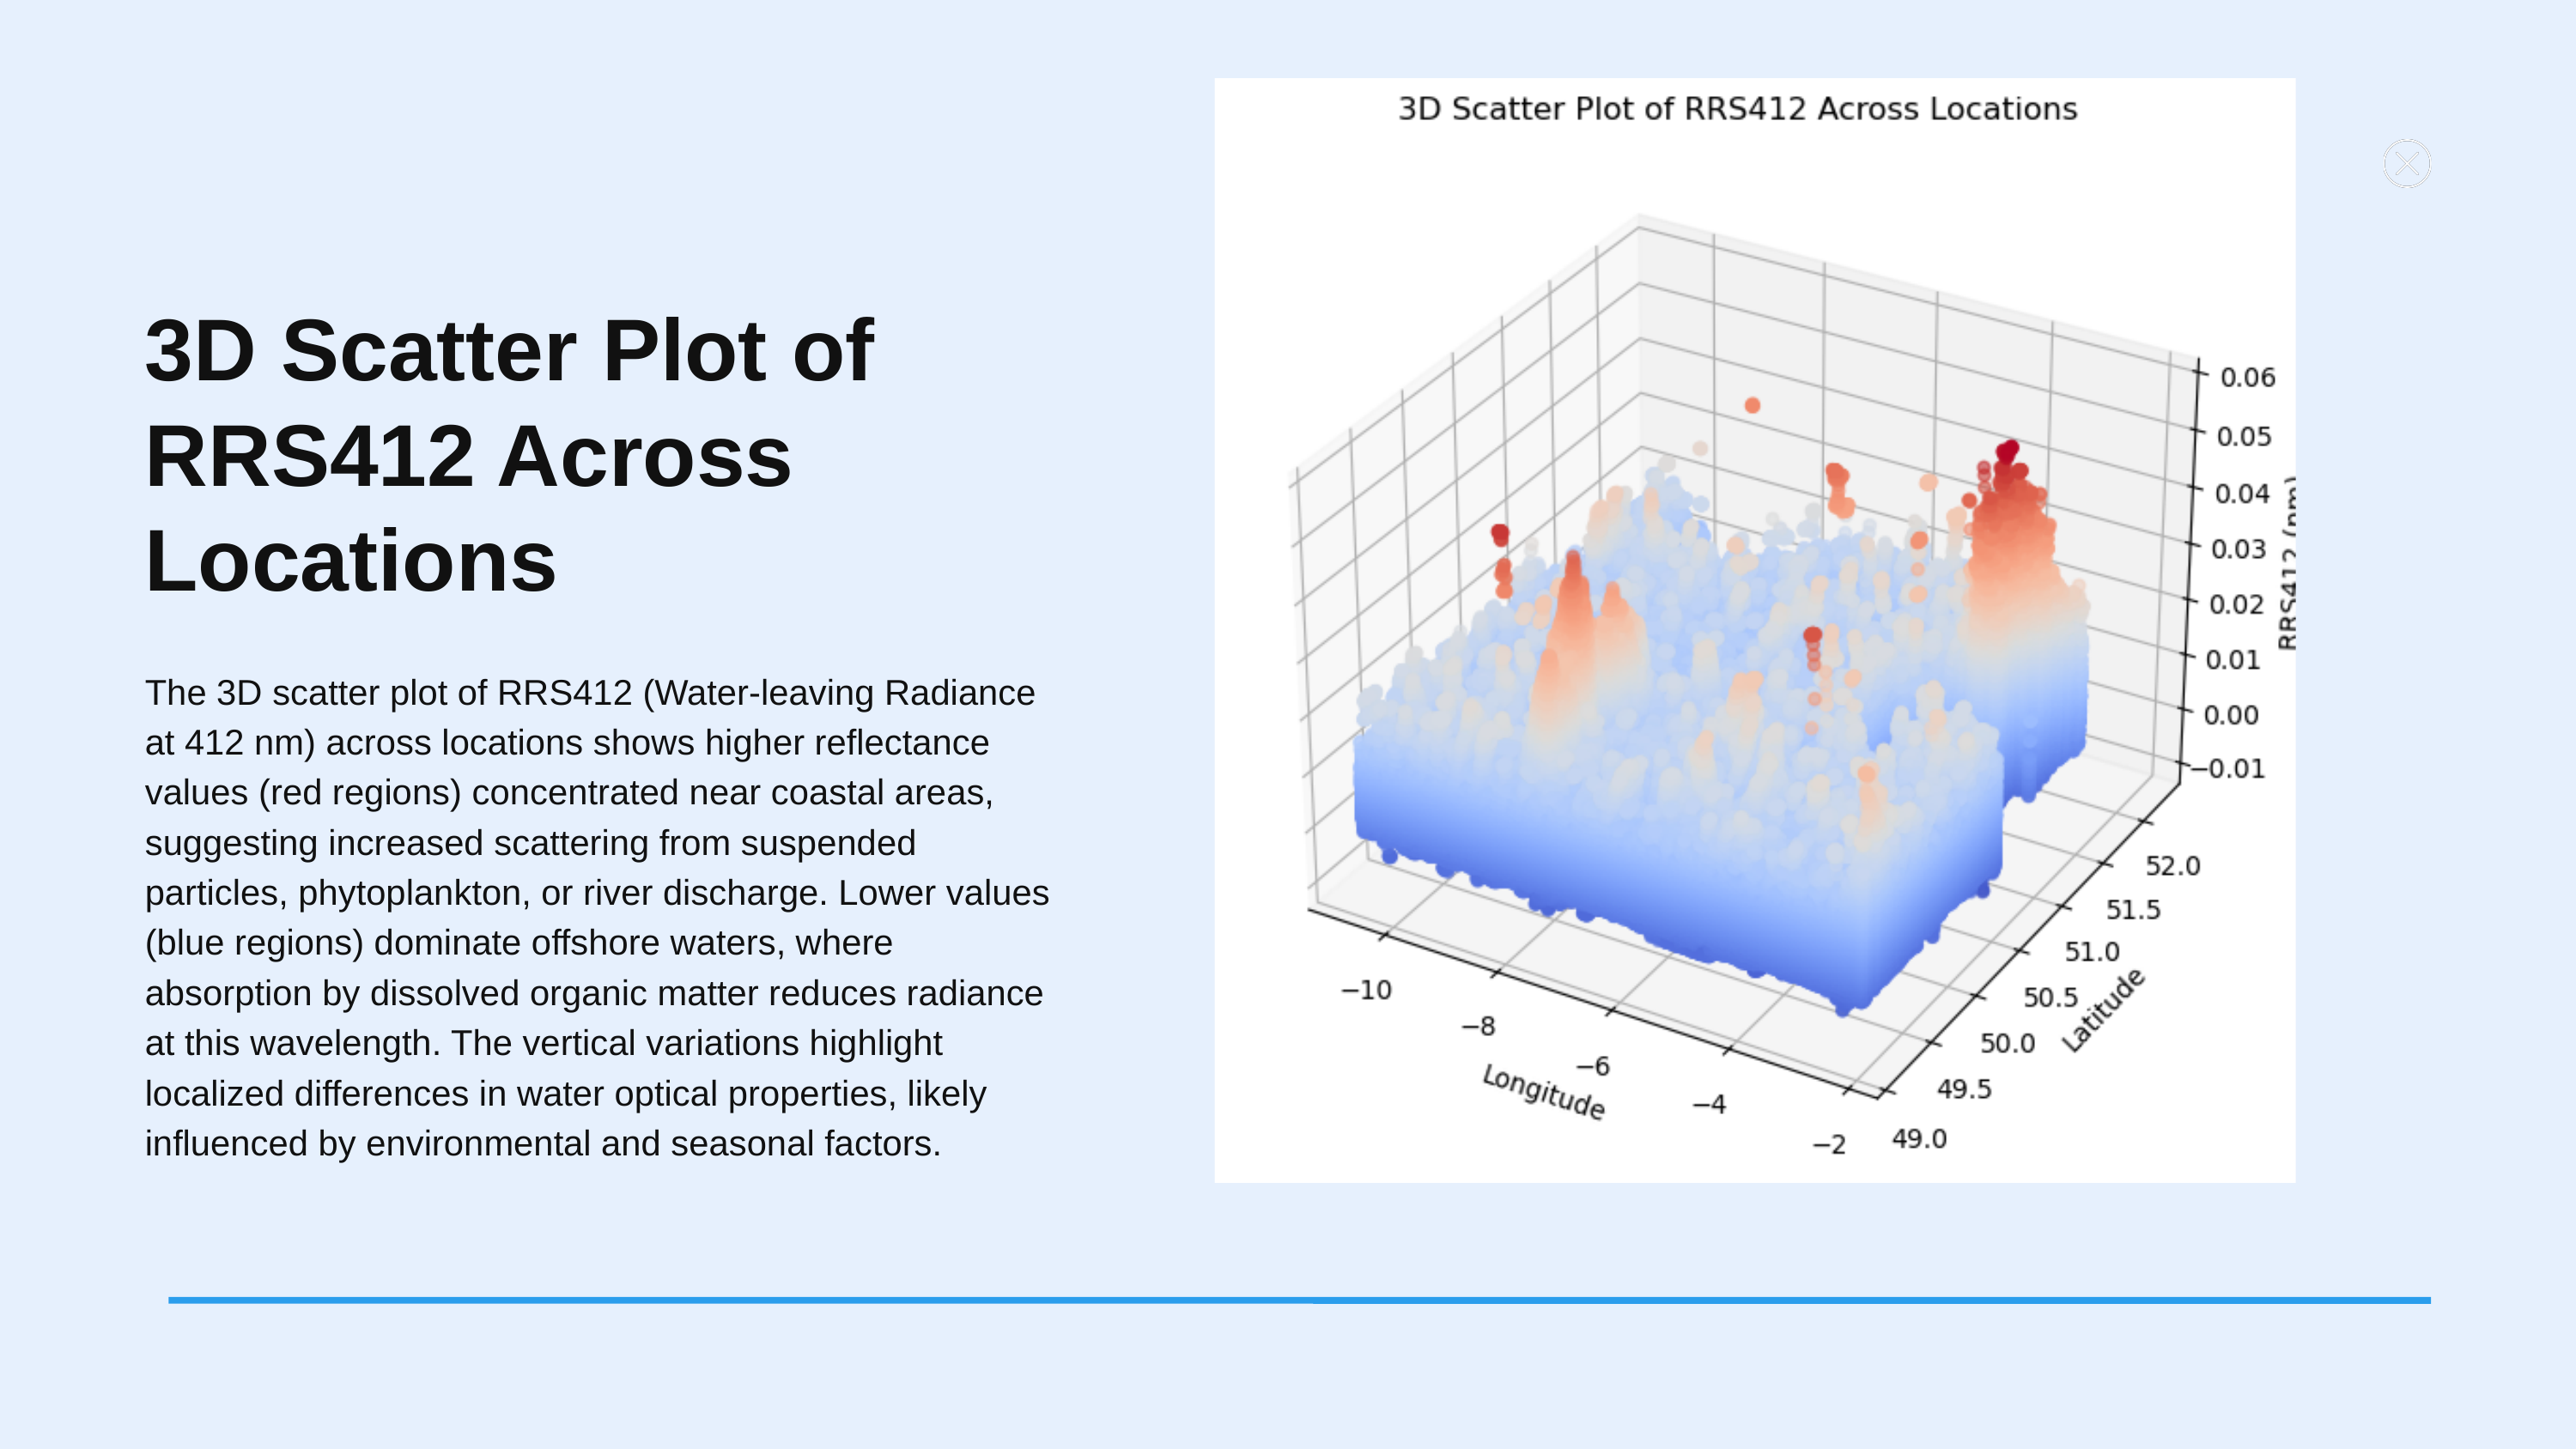

3D Scatter Plot of RRS412 Across Locations
The 3D scatter plot of RRS412 (Water-leaving Radiance at 412 nm) across locations shows higher reflectance values (red regions) concentrated near coastal areas, suggesting increased scattering from suspended particles, phytoplankton, or river discharge. Lower values (blue regions) dominate offshore waters, where absorption by dissolved organic matter reduces radiance at this wavelength. The vertical variations highlight localized differences in water optical properties, likely influenced by environmental and seasonal factors.